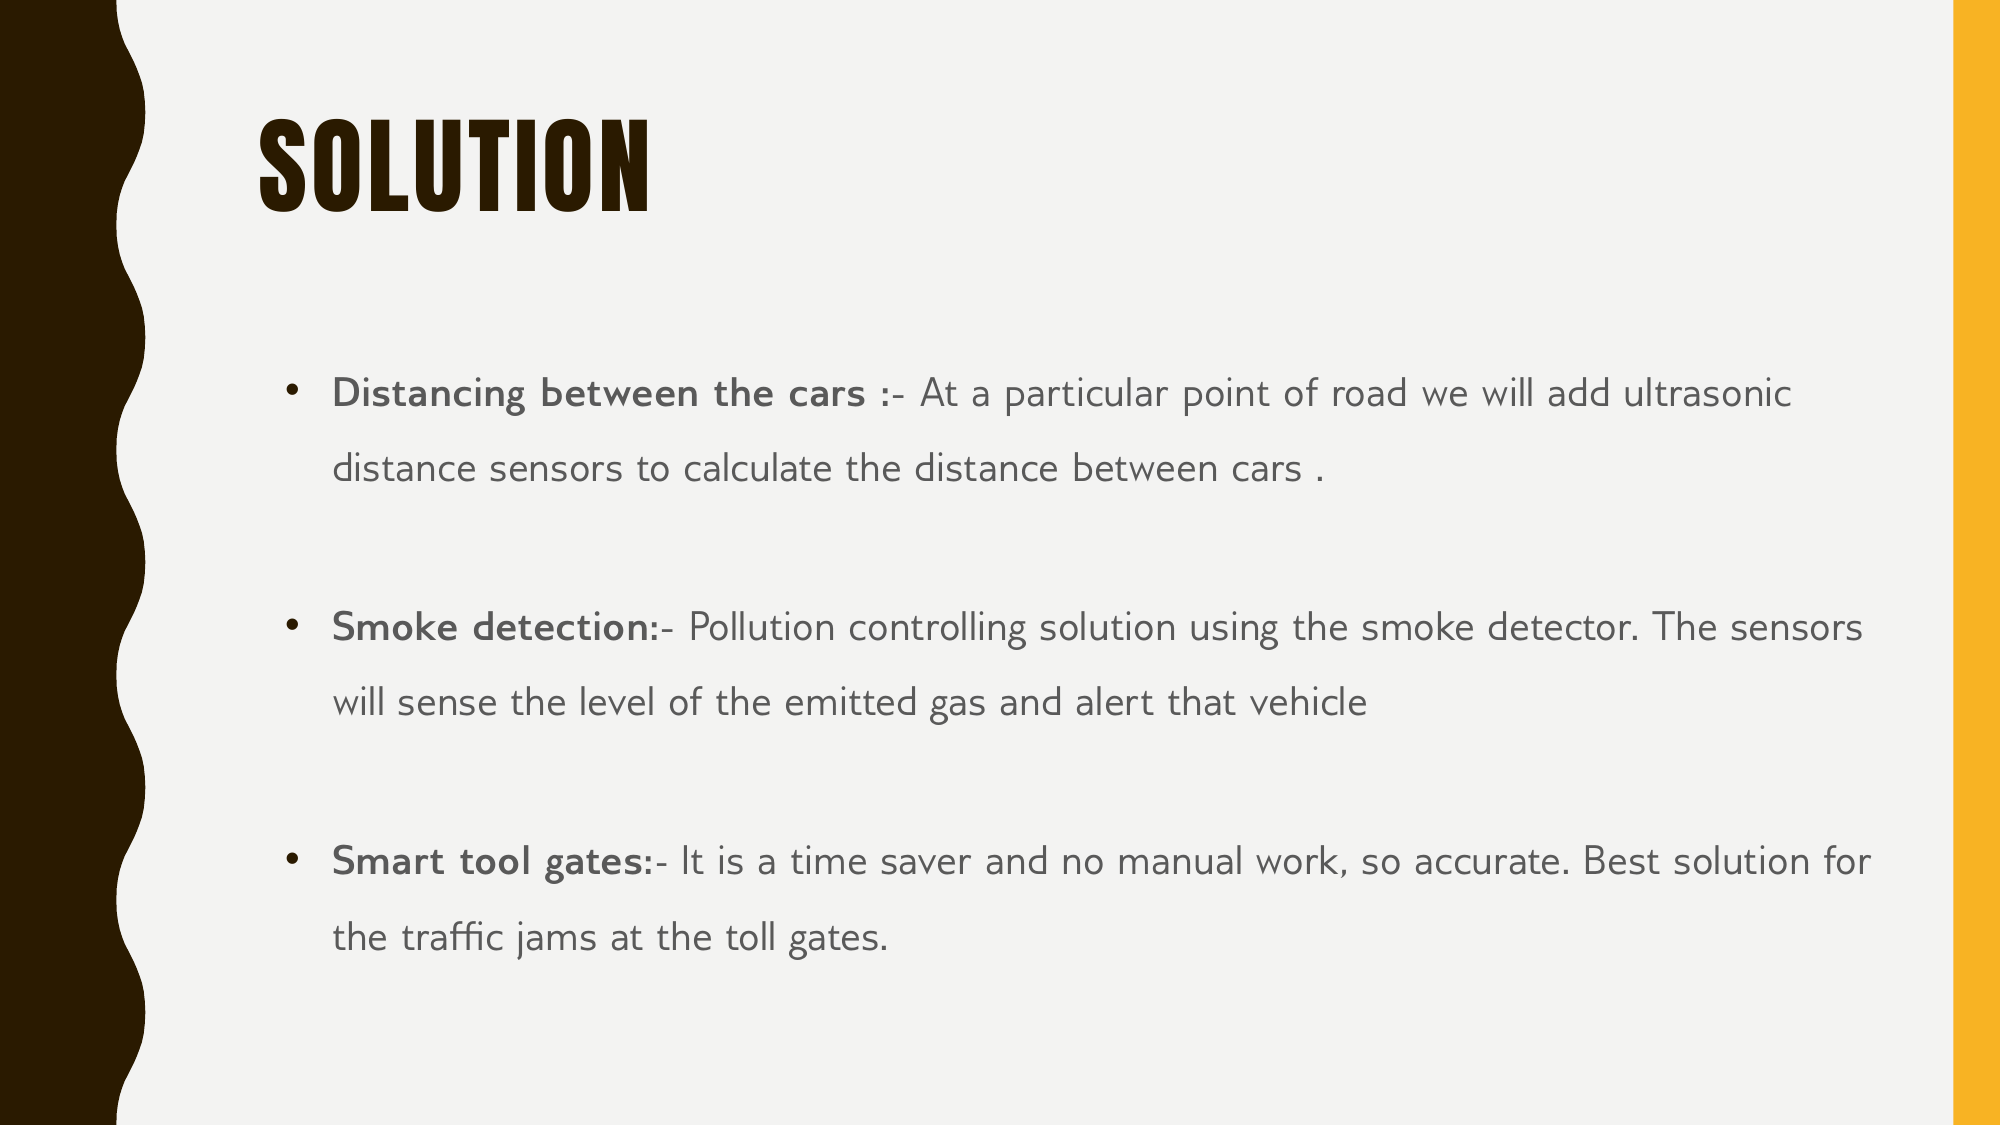

# Solution
Distancing between the cars :- At a particular point of road we will add ultrasonic distance sensors to calculate the distance between cars .

Smoke detection:- Pollution controlling solution using the smoke detector. The sensors will sense the level of the emitted gas and alert that vehicle

Smart tool gates:- It is a time saver and no manual work, so accurate. Best solution for the traffic jams at the toll gates.